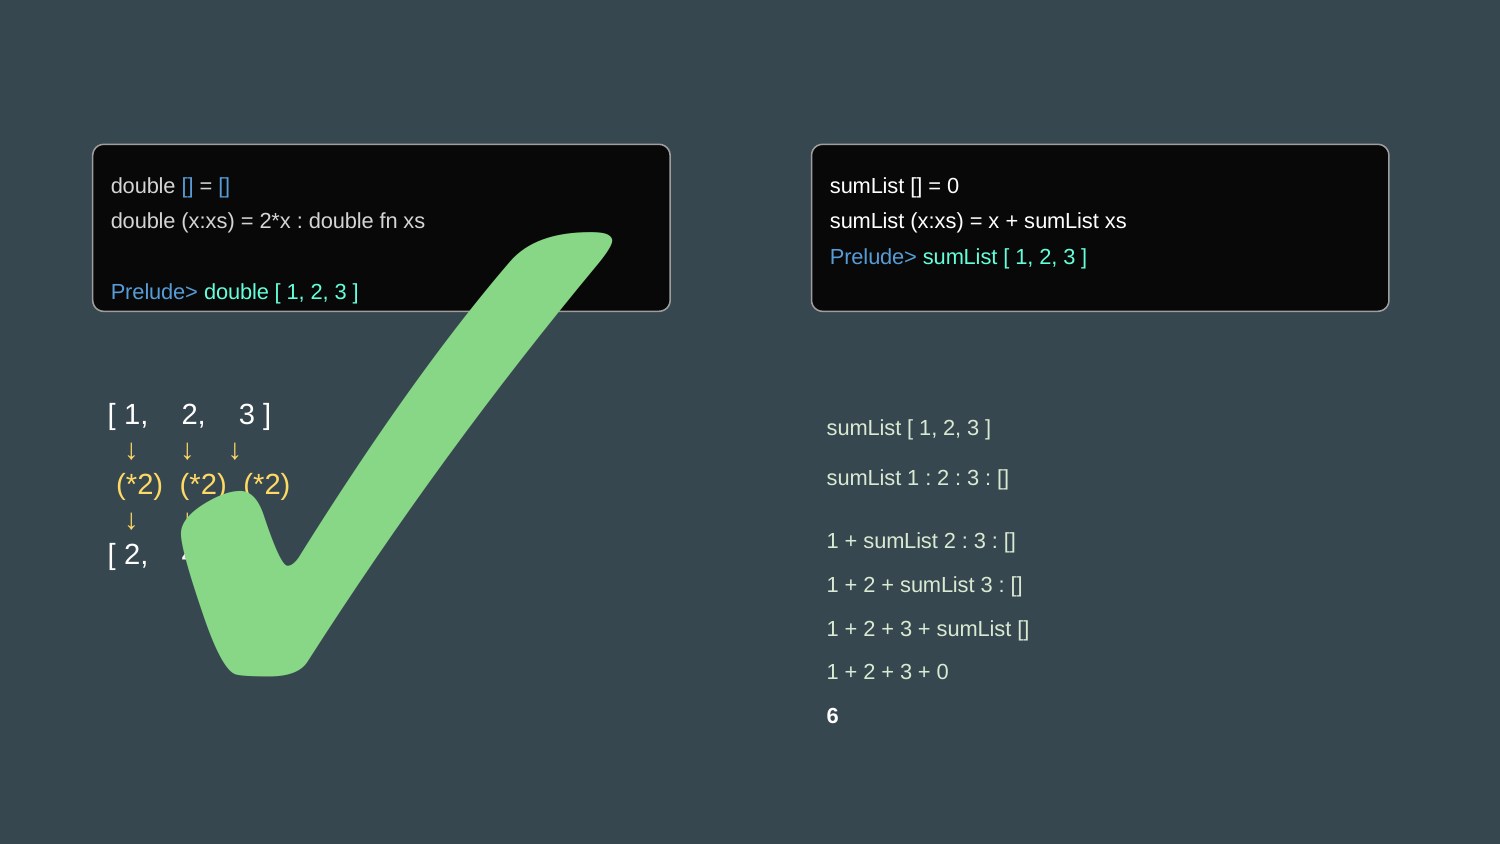

✓
double [] = []
double (x:xs) = 2*x : double fn xs

Prelude> double [ 1, 2, 3 ]

sumList [] = 0
sumList (x:xs) = x + sumList xs
Prelude> sumList [ 1, 2, 3 ]

[ 1,    2,    3 ]
  ↓     ↓    ↓
 (*2)  (*2)  (*2)
  ↓     ↓    ↓
[ 2,    4,    6 ]

sumList [ 1, 2, 3 ]
sumList 1 : 2 : 3 : []
1 + sumList 2 : 3 : []
1 + 2 + sumList 3 : []
1 + 2 + 3 + sumList []
1 + 2 + 3 + 0
6